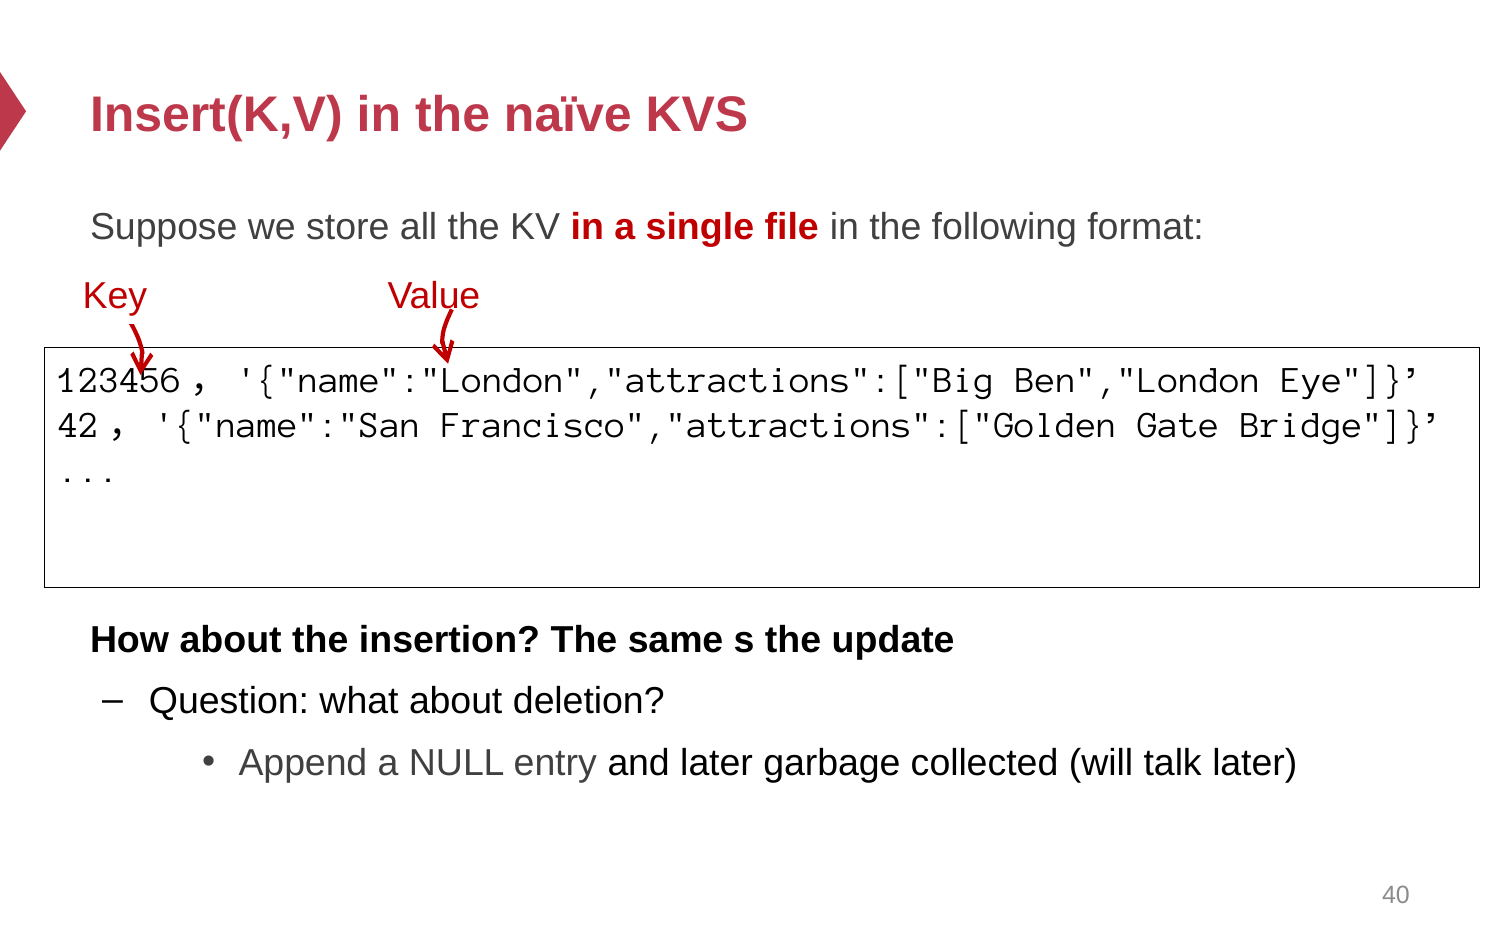

# Insert(K,V) in the naïve KVS
Suppose we store all the KV in a single file in the following format:
Key
Value

123456，'{"name":"London","attractions":["Big Ben","London Eye"]}’
42，'{"name":"San Francisco","attractions":["Golden Gate Bridge"]}’
...

How about the insertion? The same s the update
Question: what about deletion?
Append a NULL entry and later garbage collected (will talk later)
40